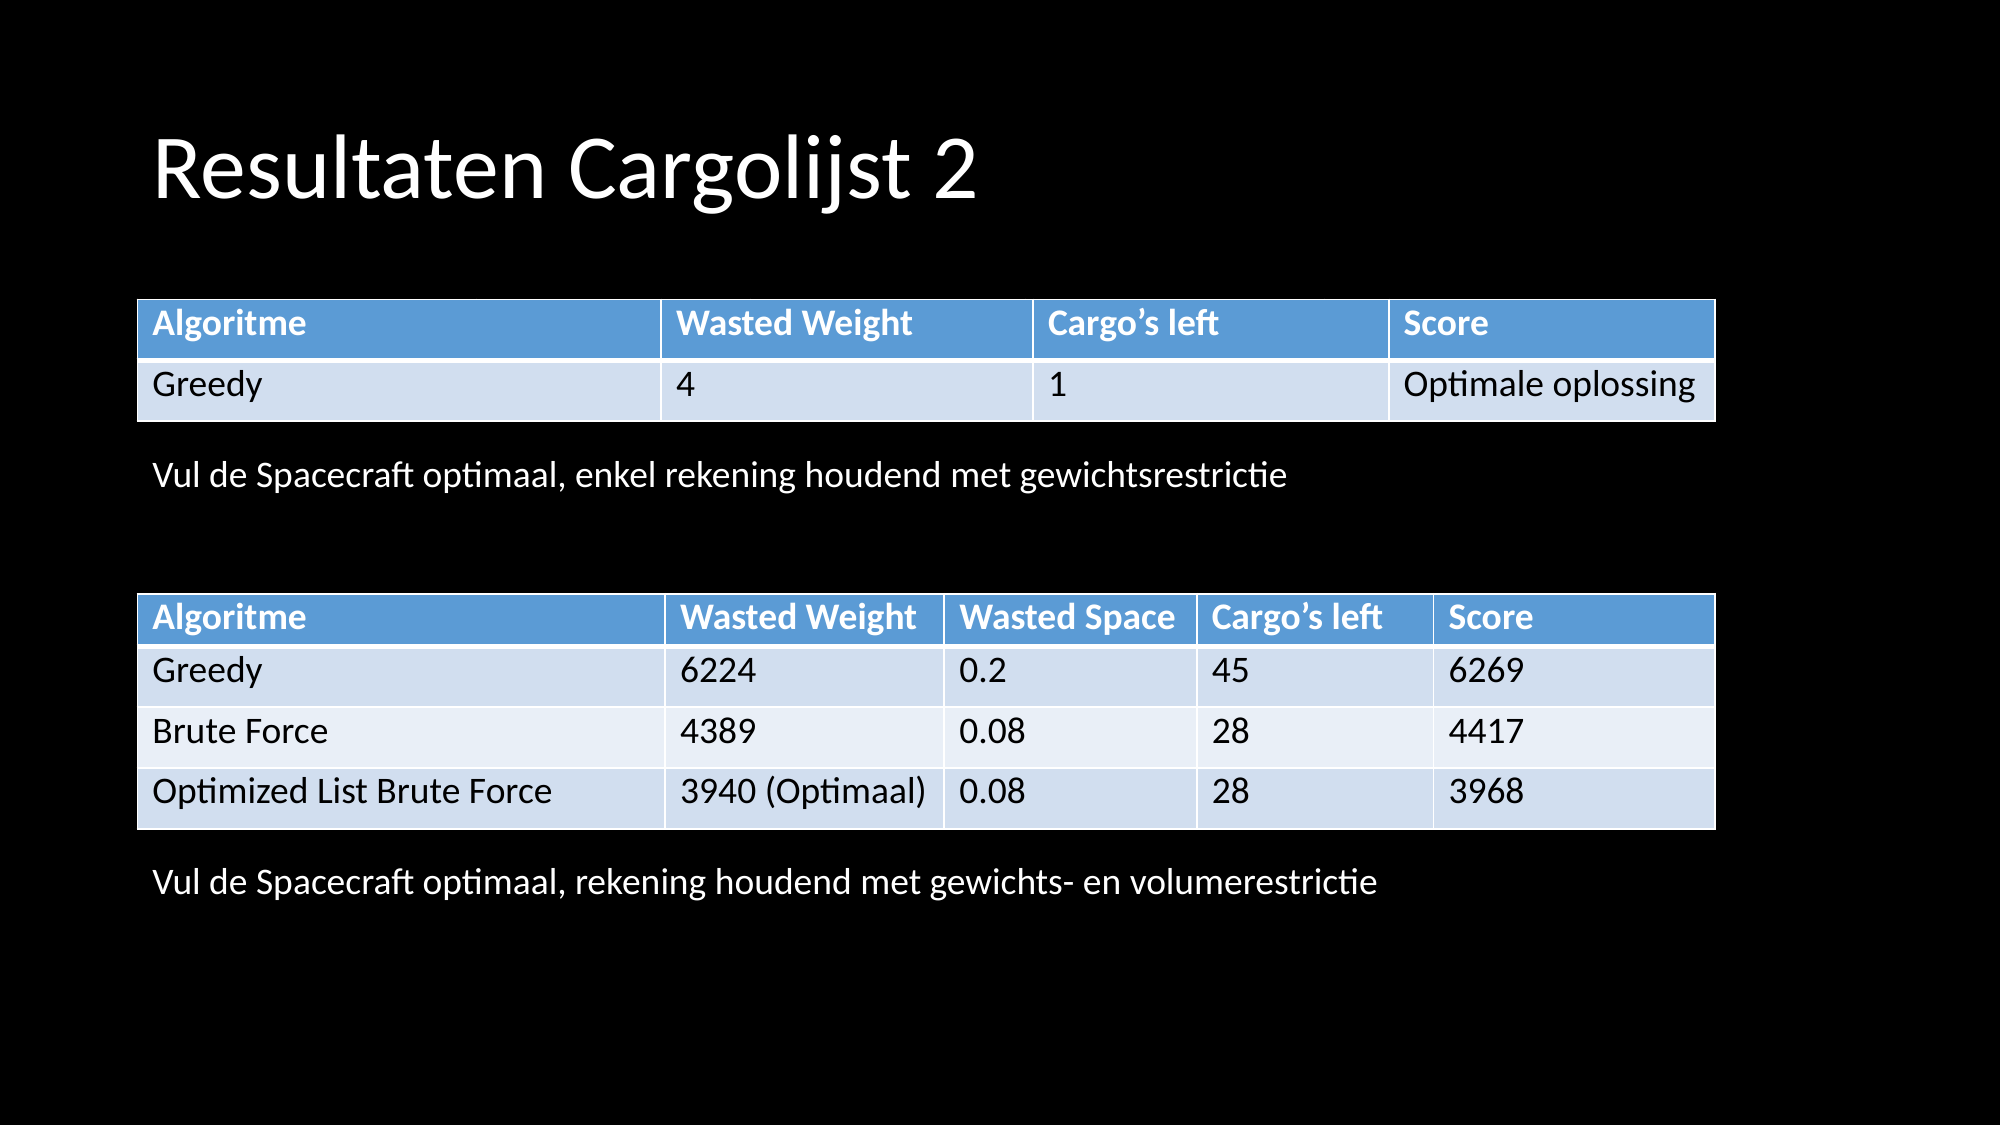

# Resultaten Cargolijst 2
| Algoritme | Wasted Weight | Wasted Space | Cargo’s left |
| --- | --- | --- | --- |
| Greedy |  |  |  |
| Algoritme | Wasted Weight | Cargo’s left | Score |
| --- | --- | --- | --- |
| Greedy | 4 | 1 | Optimale oplossing |
Vul de Spacecraft optimaal, enkel rekening houdend met gewichtsrestrictie
| Algoritme | Wasted Weight | Wasted Space | Cargo’s left | Score |
| --- | --- | --- | --- | --- |
| Greedy | 6224 | 0.2 | 45 | 6269 |
| Brute Force | 4389 | 0.08 | 28 | 4417 |
| Optimized List Brute Force | 3940 (Optimaal) | 0.08 | 28 | 3968 |
Vul de Spacecraft optimaal, rekening houdend met gewichts- en volumerestrictie